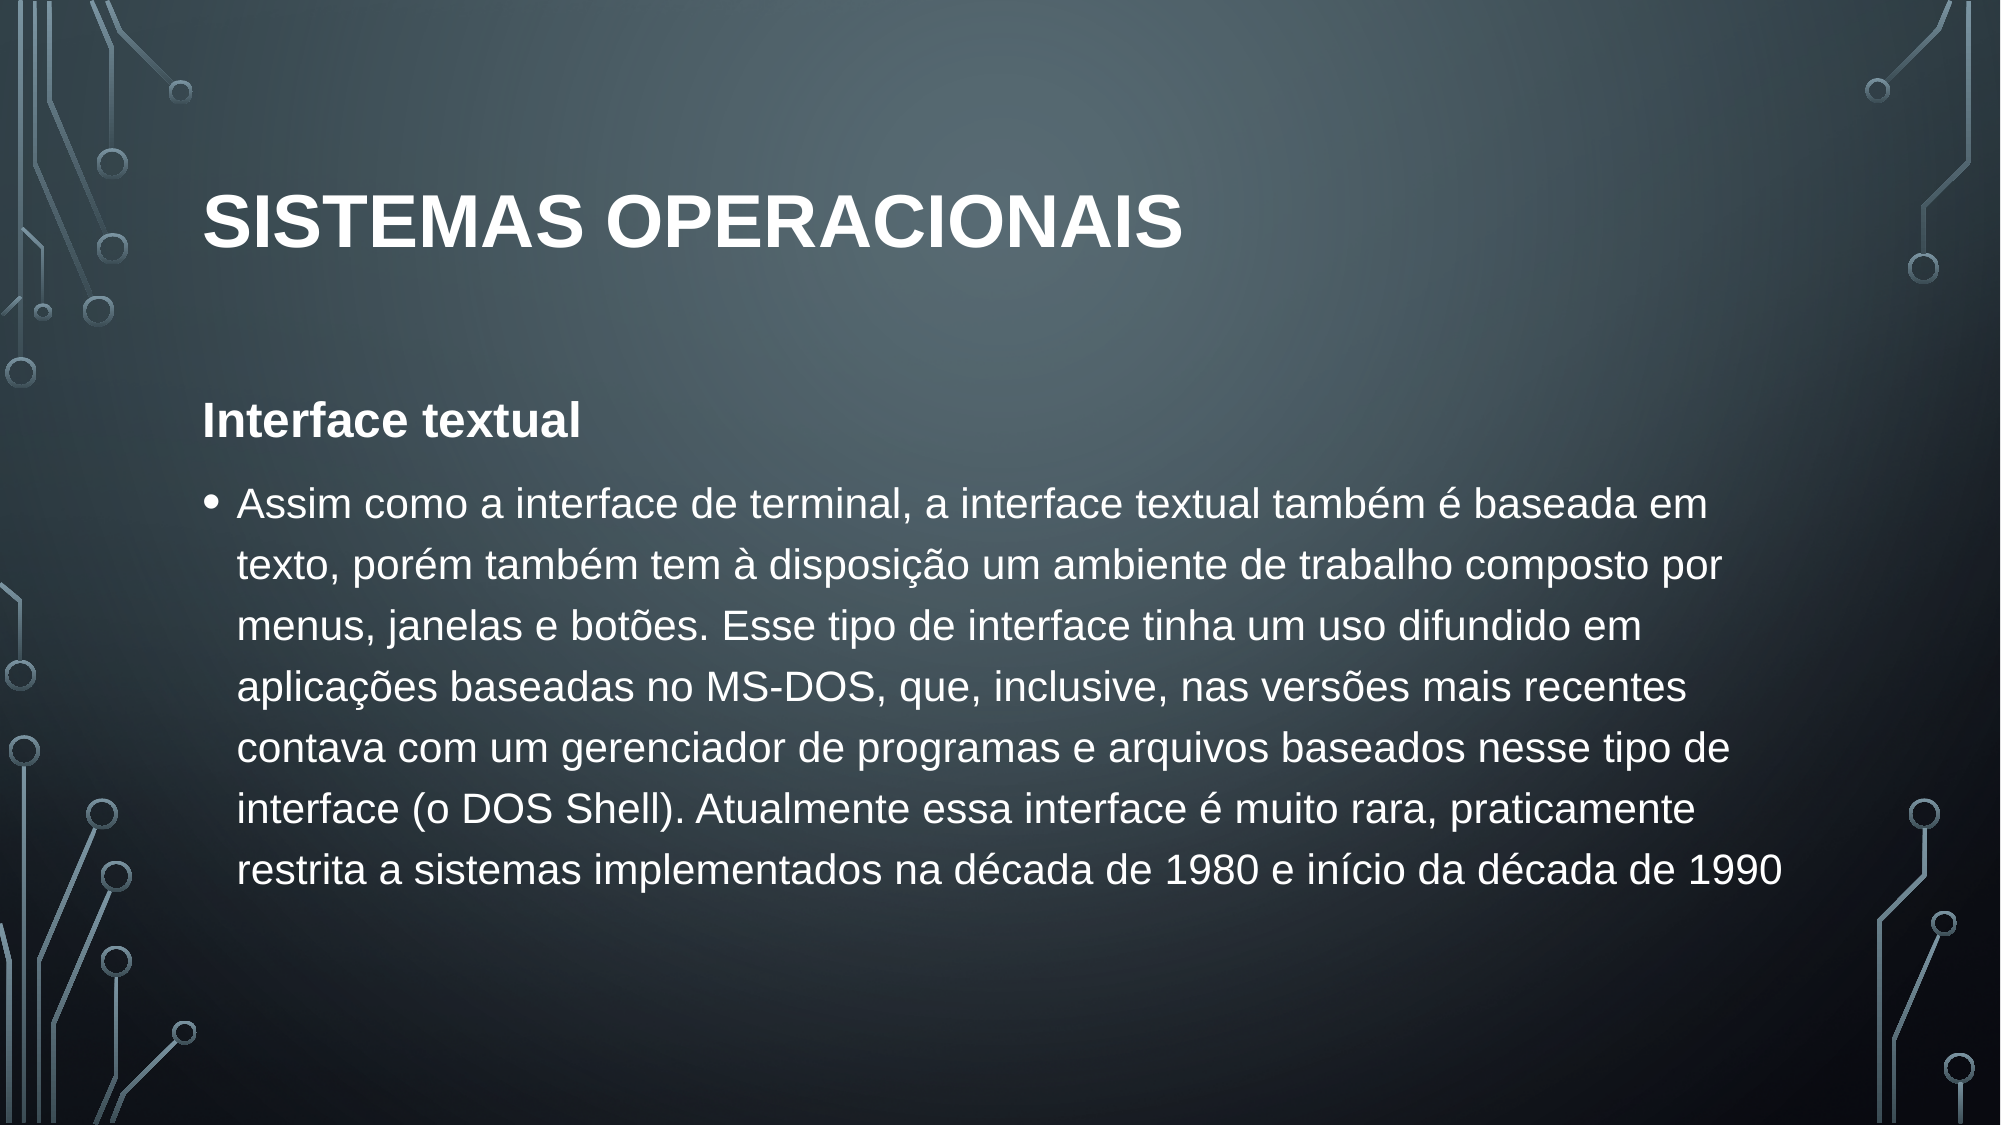

# Sistemas operacionais
Interface textual
Assim como a interface de terminal, a interface textual também é baseada em texto, porém também tem à disposição um ambiente de trabalho composto por menus, janelas e botões. Esse tipo de interface tinha um uso difundido em aplicações baseadas no MS-DOS, que, inclusive, nas versões mais recentes contava com um gerenciador de programas e arquivos baseados nesse tipo de interface (o DOS Shell). Atualmente essa interface é muito rara, praticamente restrita a sistemas implementados na década de 1980 e início da década de 1990